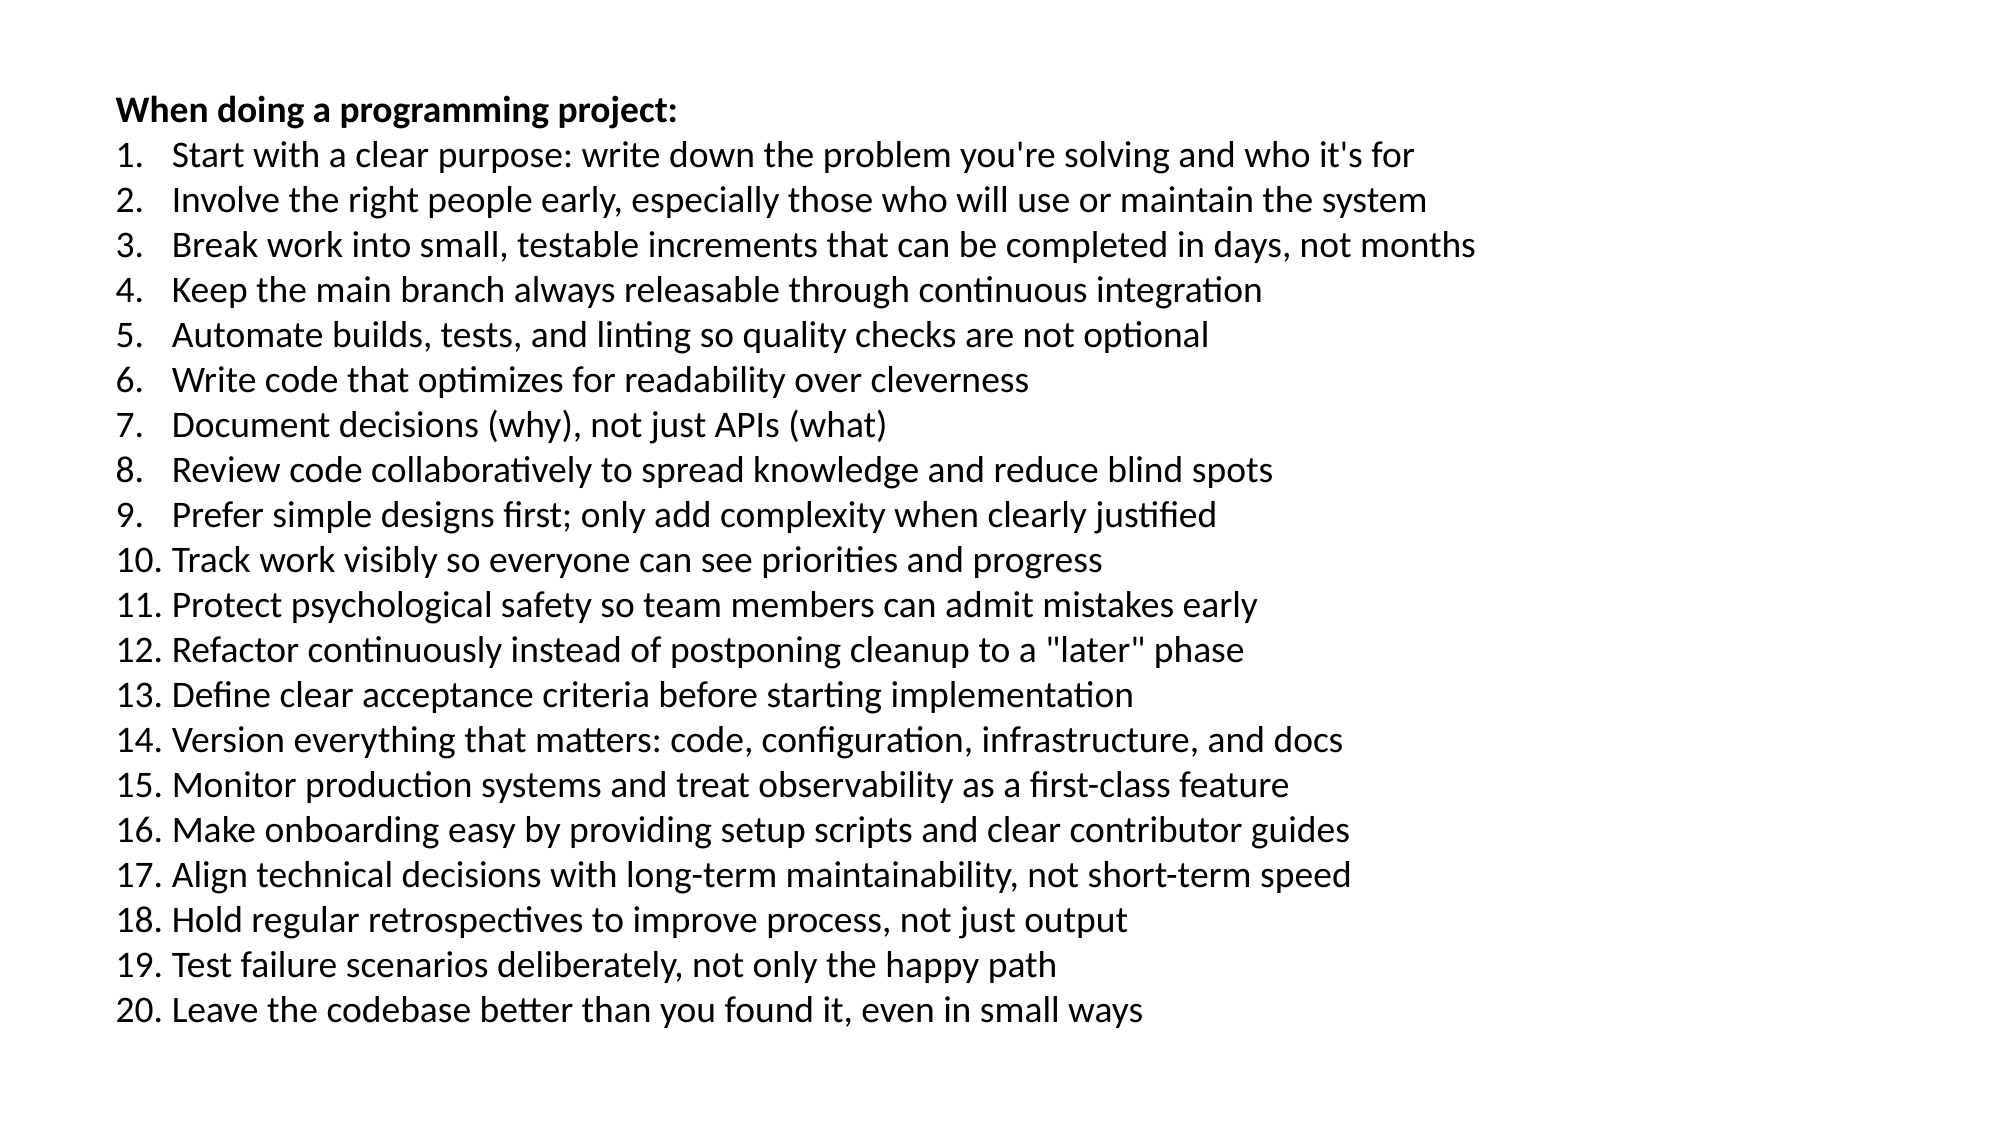

When doing a programming project:
Start with a clear purpose: write down the problem you're solving and who it's for
Involve the right people early, especially those who will use or maintain the system
Break work into small, testable increments that can be completed in days, not months
Keep the main branch always releasable through continuous integration
Automate builds, tests, and linting so quality checks are not optional
Write code that optimizes for readability over cleverness
Document decisions (why), not just APIs (what)
Review code collaboratively to spread knowledge and reduce blind spots
Prefer simple designs first; only add complexity when clearly justified
Track work visibly so everyone can see priorities and progress
Protect psychological safety so team members can admit mistakes early
Refactor continuously instead of postponing cleanup to a "later" phase
Define clear acceptance criteria before starting implementation
Version everything that matters: code, configuration, infrastructure, and docs
Monitor production systems and treat observability as a first-class feature
Make onboarding easy by providing setup scripts and clear contributor guides
Align technical decisions with long-term maintainability, not short-term speed
Hold regular retrospectives to improve process, not just output
Test failure scenarios deliberately, not only the happy path
Leave the codebase better than you found it, even in small ways